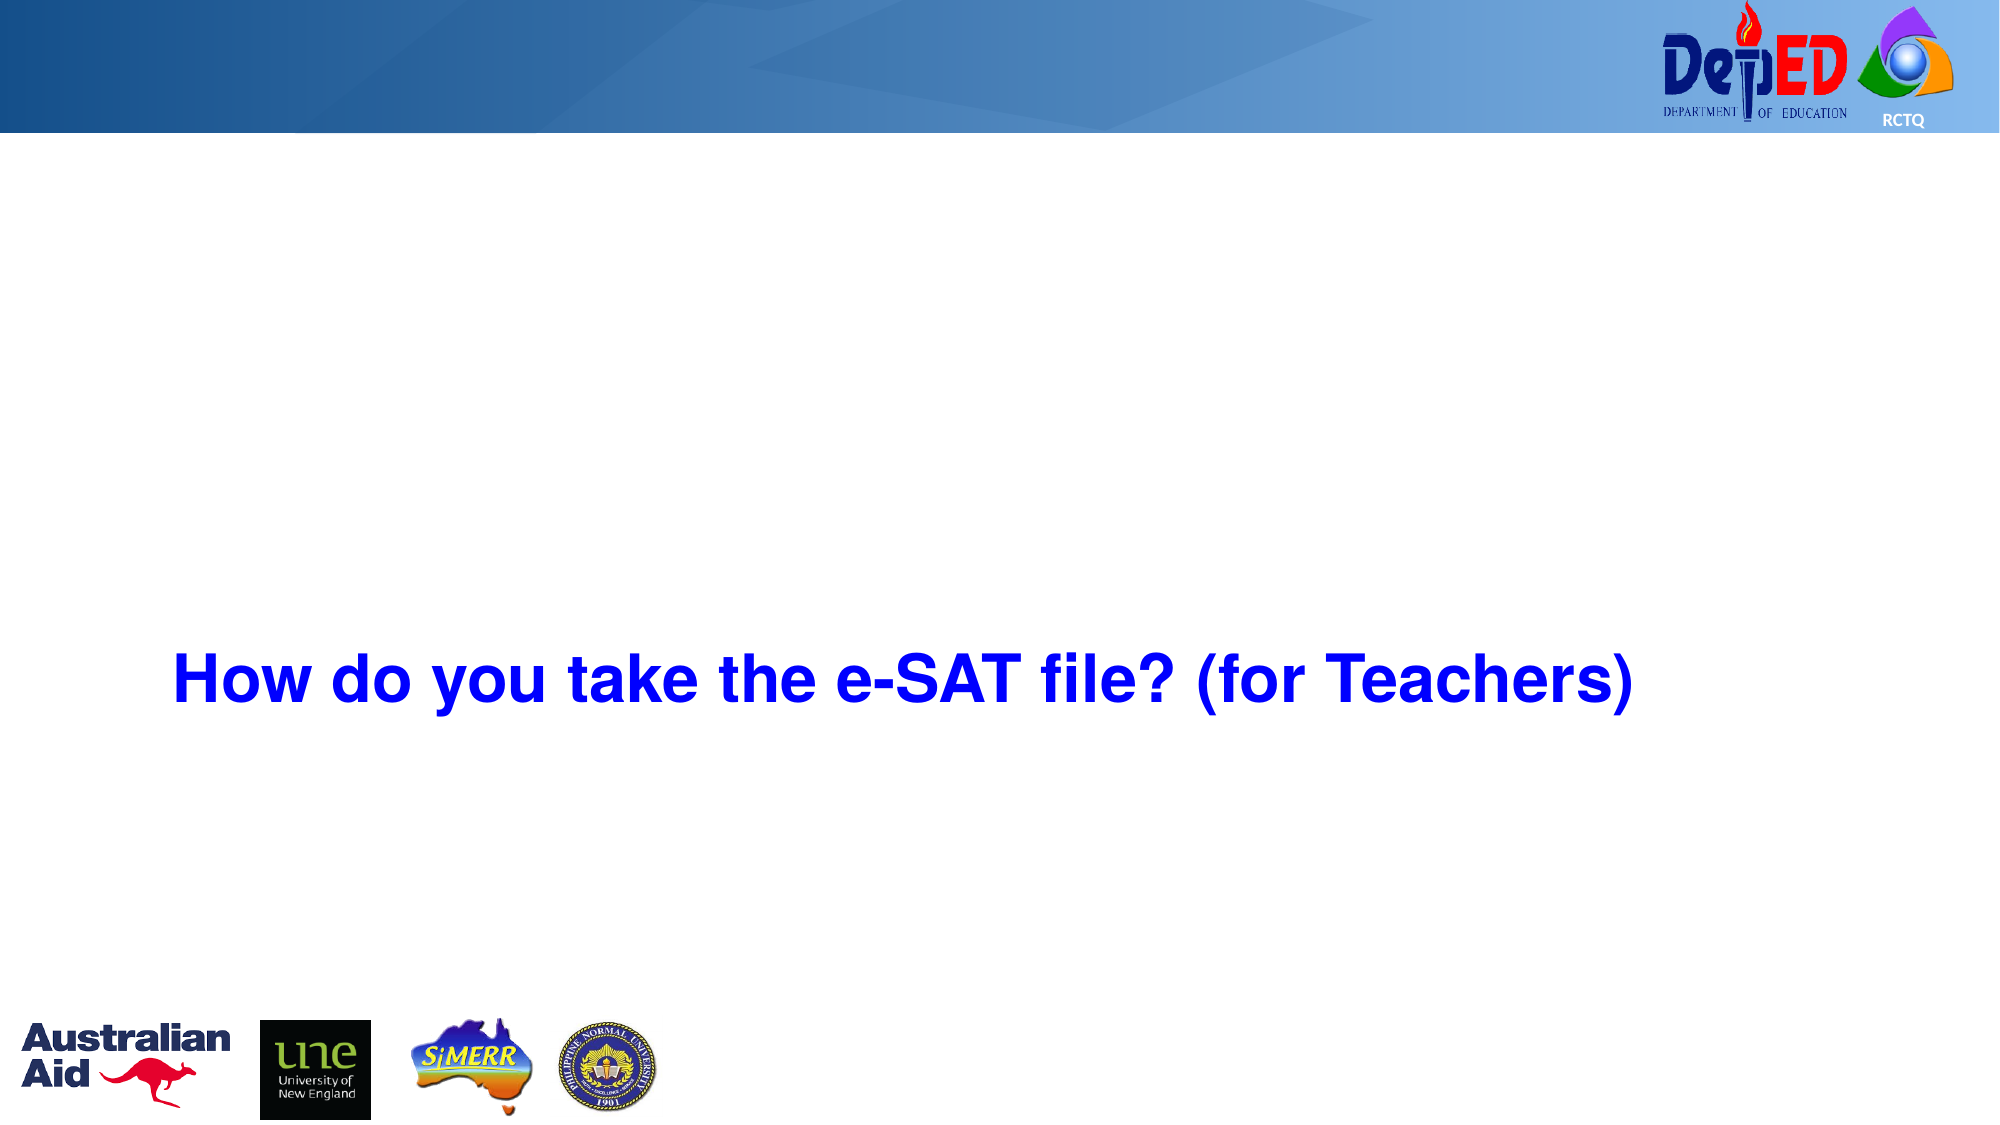

How do you take the e-SAT file? (for Teachers)